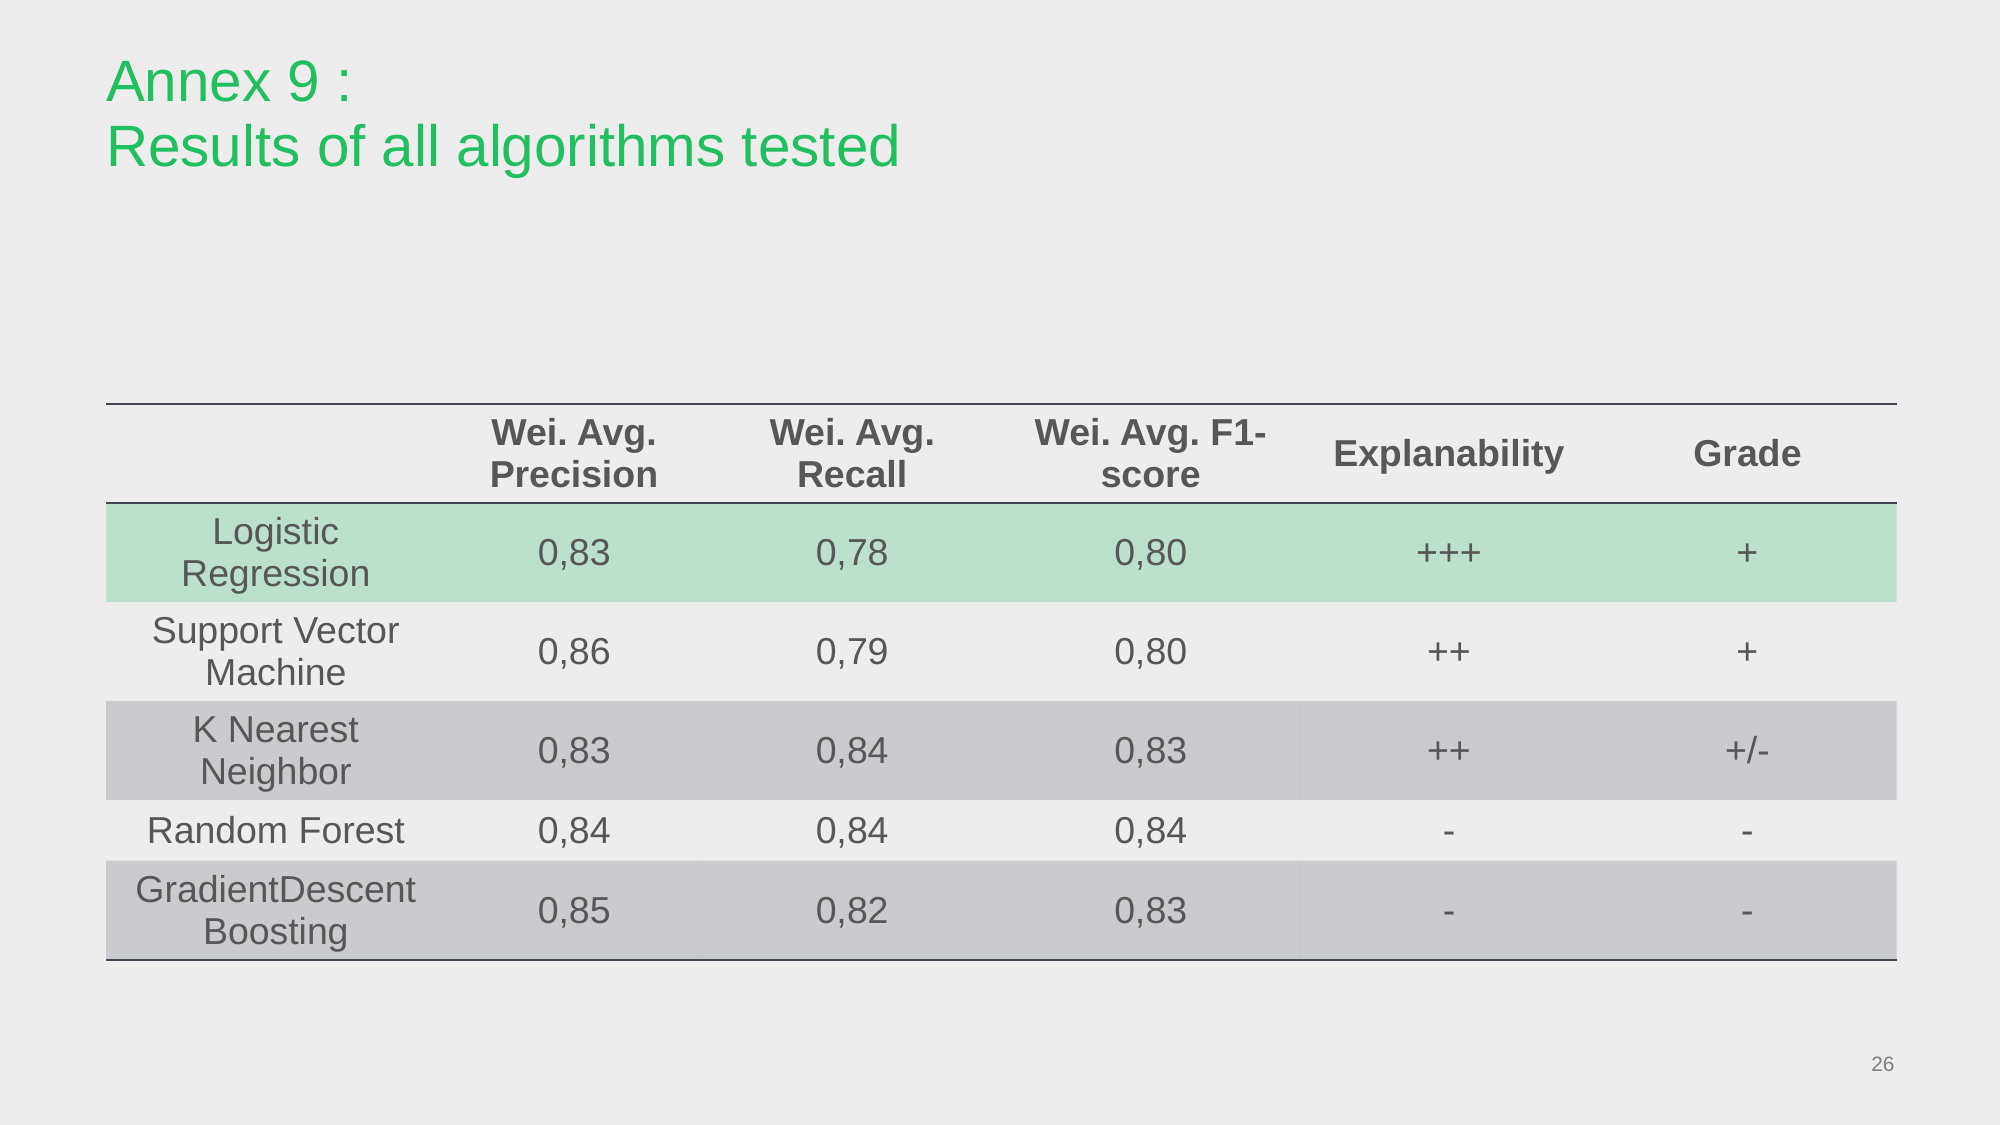

Annex 9 :
Results of all algorithms tested
|  | Wei. Avg. Precision | Wei. Avg. Recall | Wei. Avg. F1-score | Explanability | Grade |
| --- | --- | --- | --- | --- | --- |
| Logistic Regression | 0,83 | 0,78 | 0,80 | +++ | + |
| Support Vector Machine | 0,86 | 0,79 | 0,80 | ++ | + |
| K Nearest Neighbor | 0,83 | 0,84 | 0,83 | ++ | +/- |
| Random Forest | 0,84 | 0,84 | 0,84 | - | - |
| GradientDescent Boosting | 0,85 | 0,82 | 0,83 | - | - |